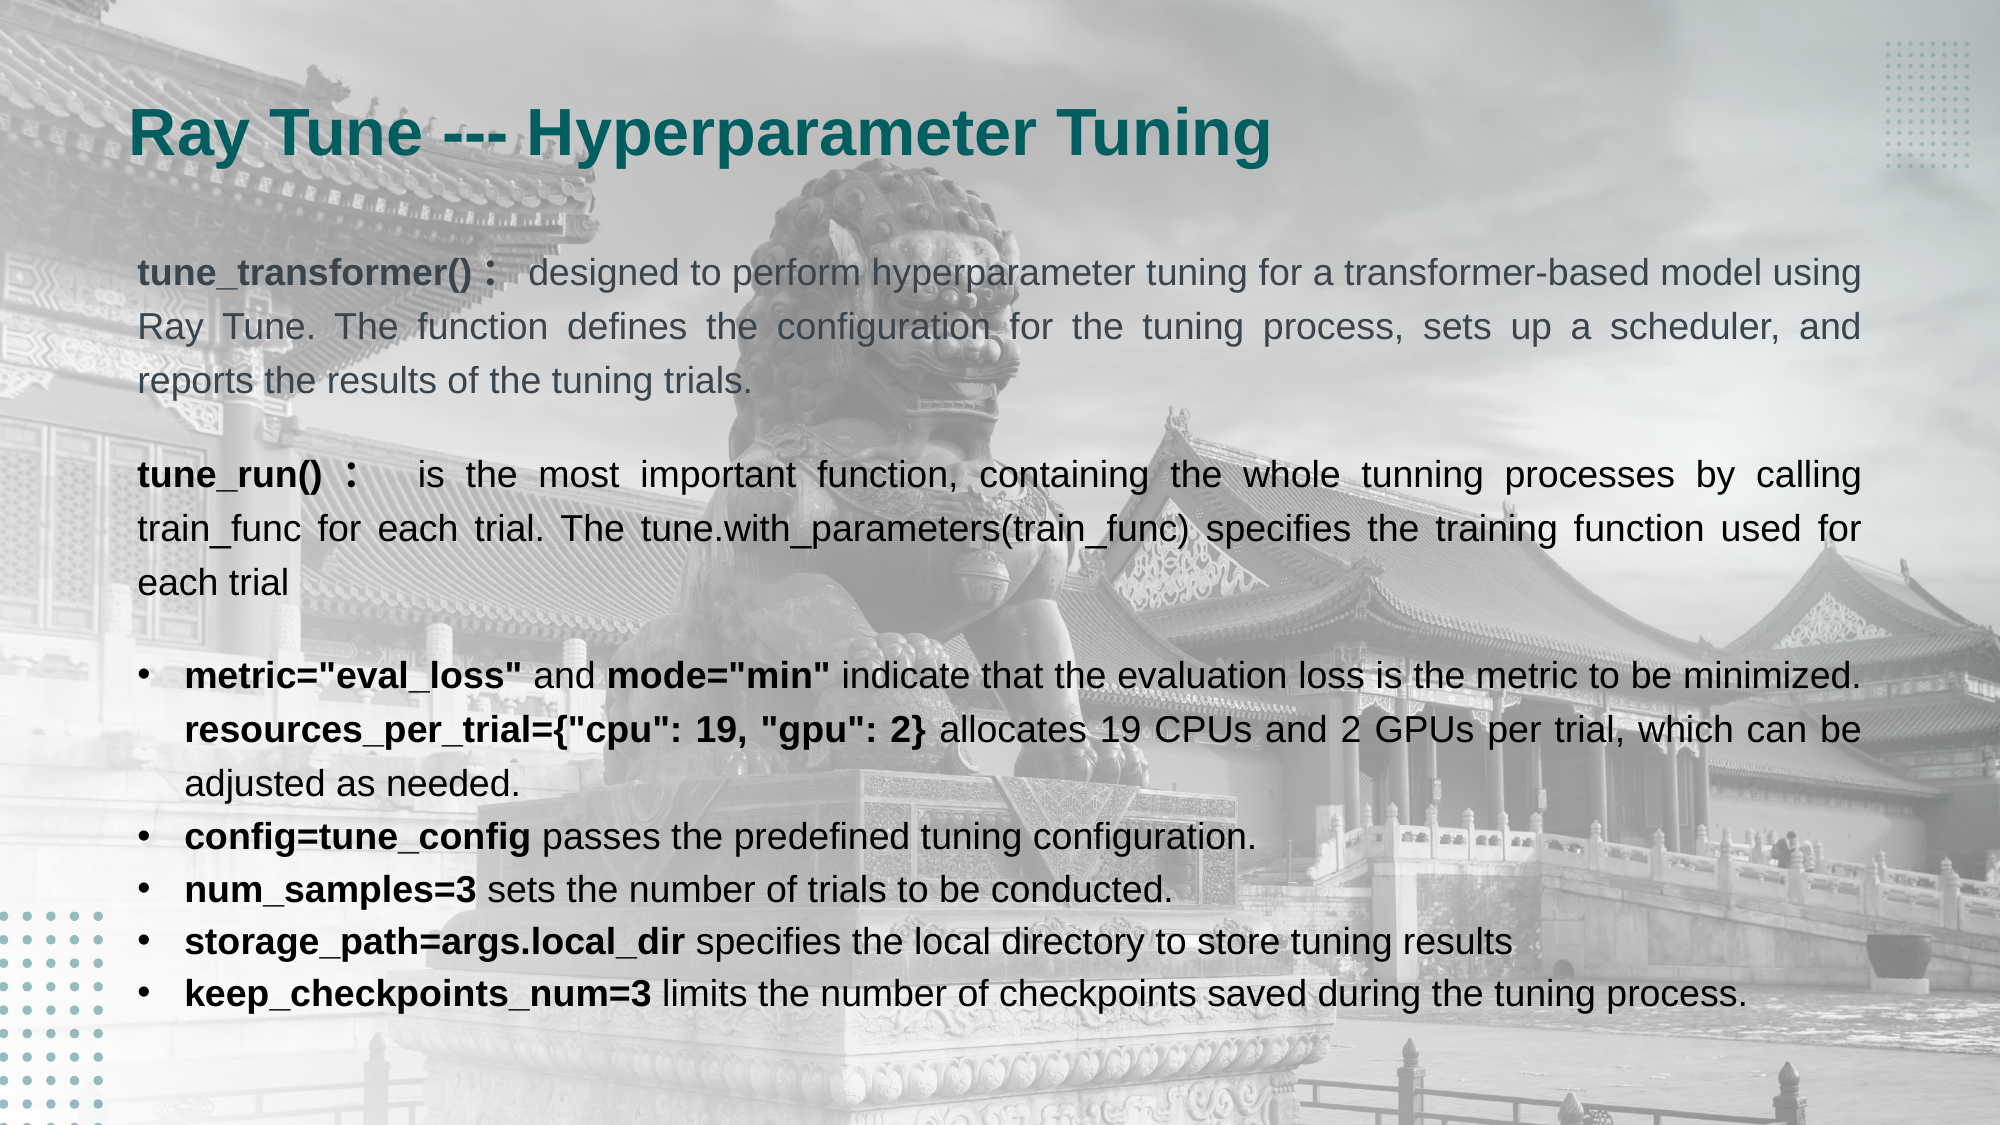

Ray Tune --- Hyperparameter Tuning

tune_transformer()：designed to perform hyperparameter tuning for a transformer-based model using Ray Tune. The function defines the configuration for the tuning process, sets up a scheduler, and reports the results of the tuning trials.
tune_run()： is the most important function, containing the whole tunning processes by calling train_func for each trial. The tune.with_parameters(train_func) specifies the training function used for each trial
metric="eval_loss" and mode="min" indicate that the evaluation loss is the metric to be minimized. resources_per_trial={"cpu": 19, "gpu": 2} allocates 19 CPUs and 2 GPUs per trial, which can be adjusted as needed.
config=tune_config passes the predefined tuning configuration.
num_samples=3 sets the number of trials to be conducted.
storage_path=args.local_dir specifies the local directory to store tuning results
keep_checkpoints_num=3 limits the number of checkpoints saved during the tuning process.